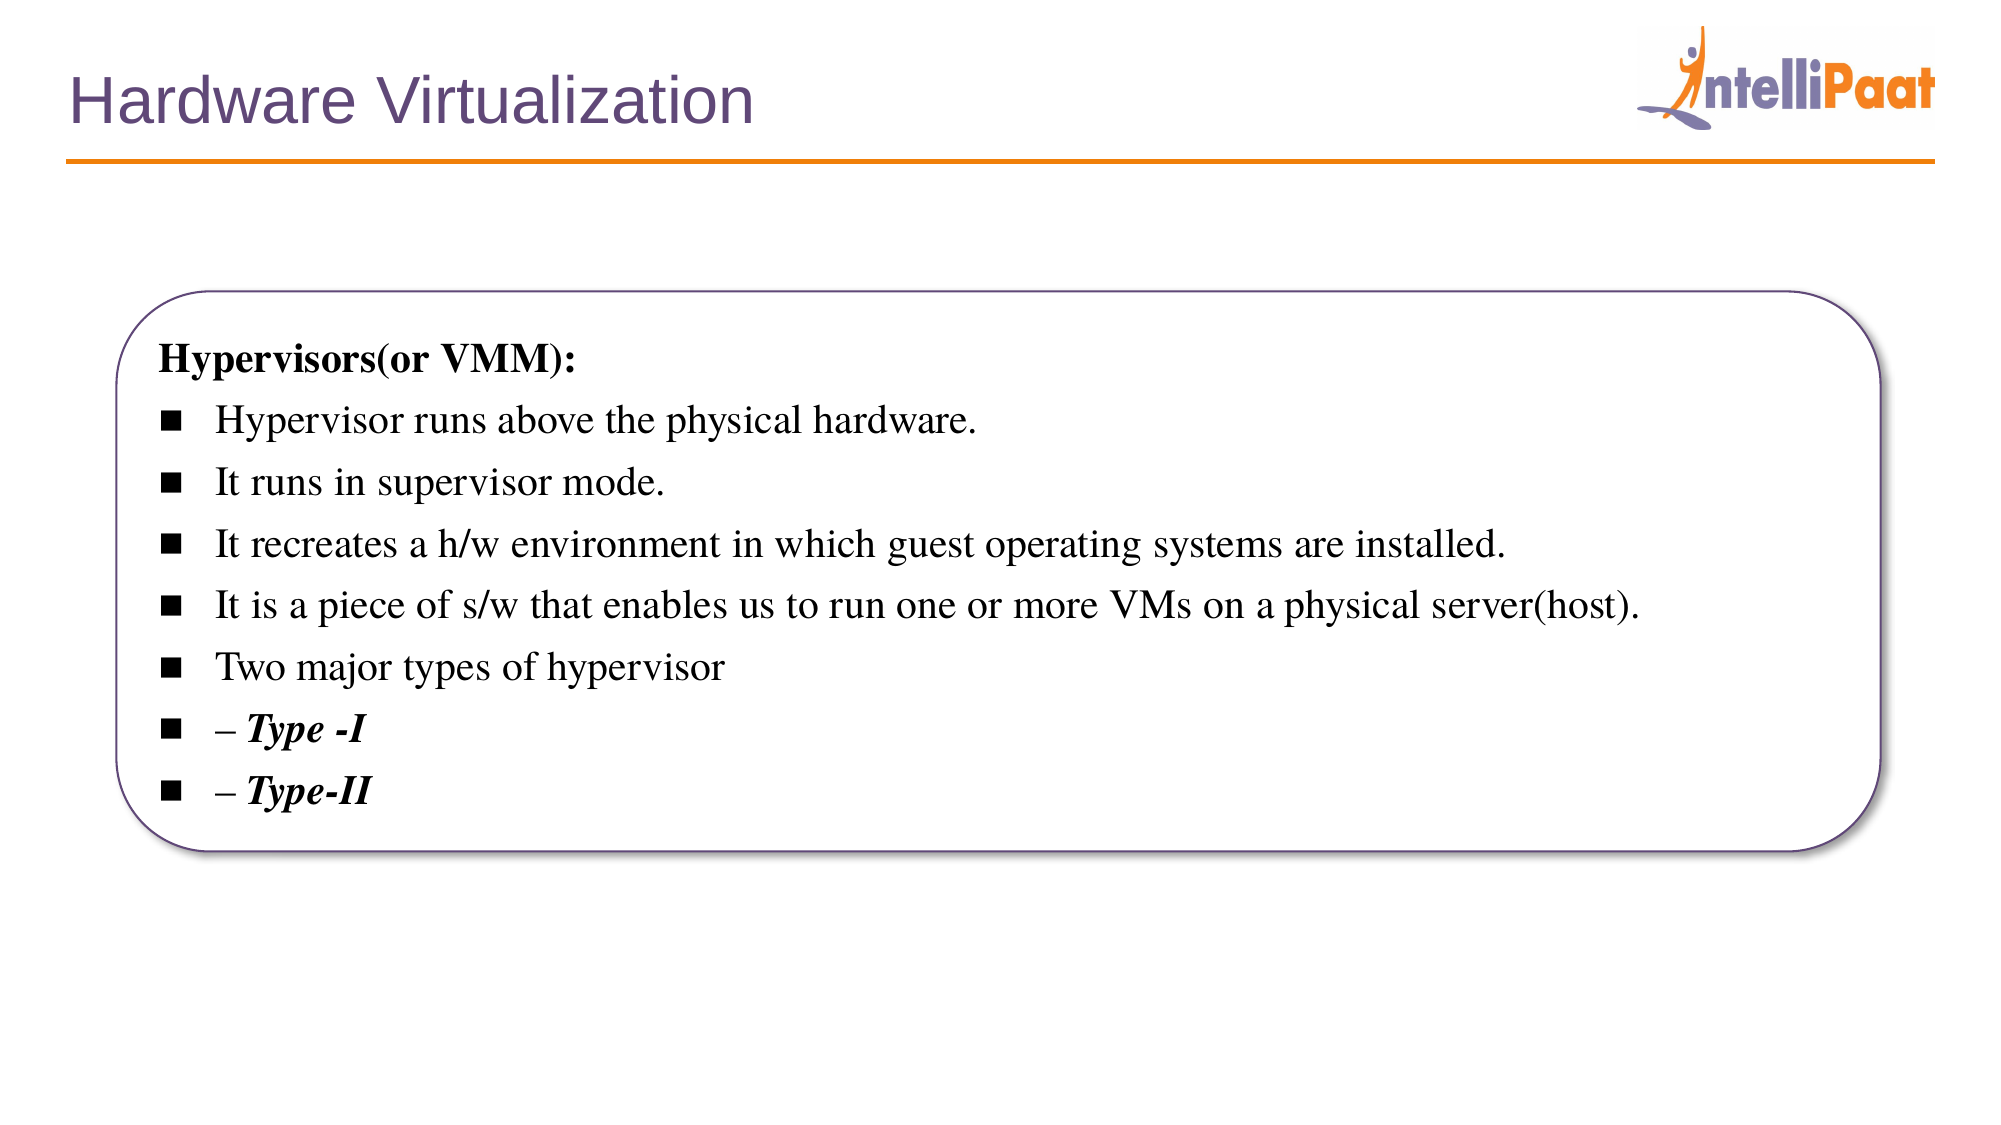

Hardware Virtualization

Hypervisors(or VMM):
Hypervisor runs above the physical hardware.
It runs in supervisor mode.
It recreates a h/w environment in which guest operating systems are installed.
It is a piece of s/w that enables us to run one or more VMs on a physical server(host).
Two major types of hypervisor
– Type -I
– Type-II